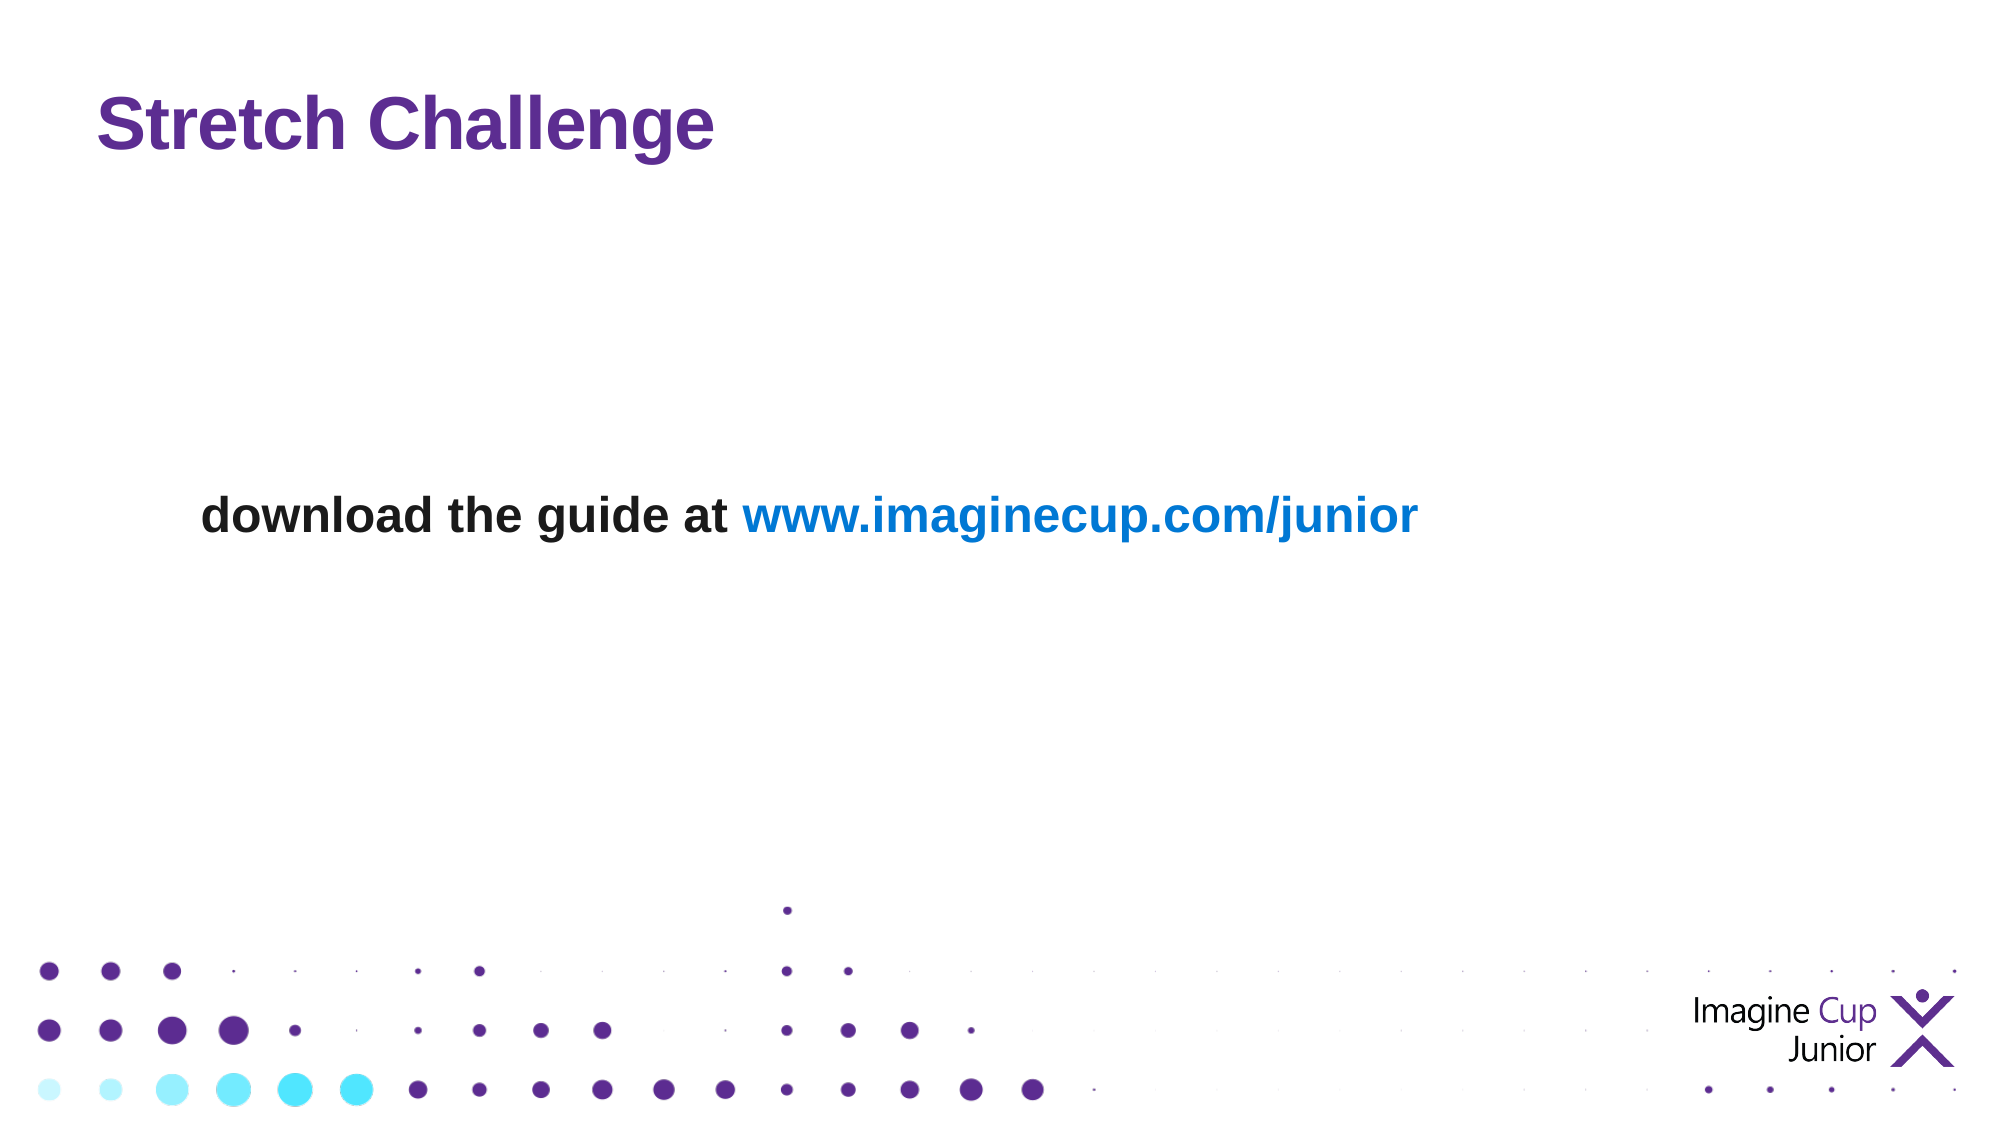

# Stretch Challenge
To get started with your stretch challenge, educators can download the guide at www.imaginecup.com/junior